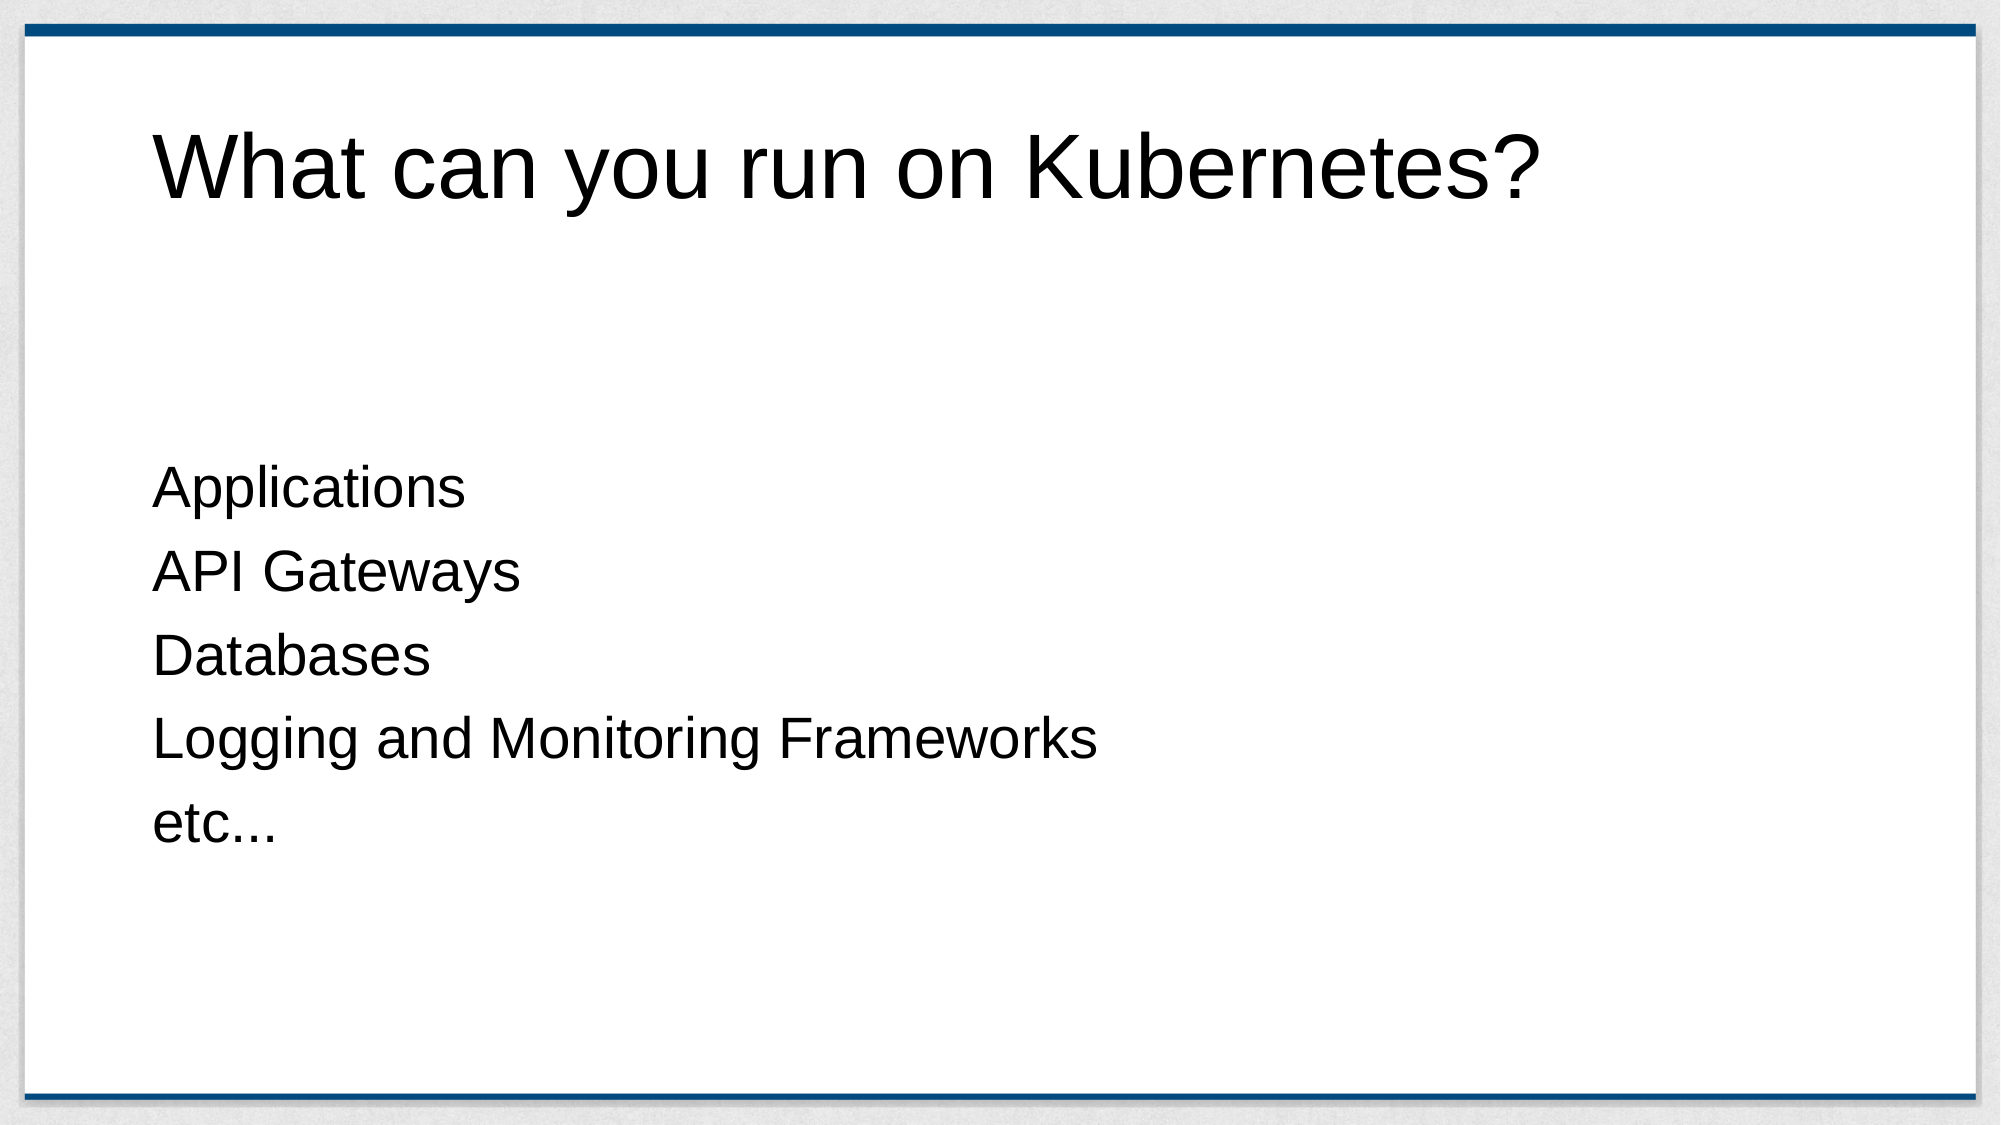

# What can you run on Kubernetes?
Applications
API Gateways
Databases
Logging and Monitoring Frameworks
etc...